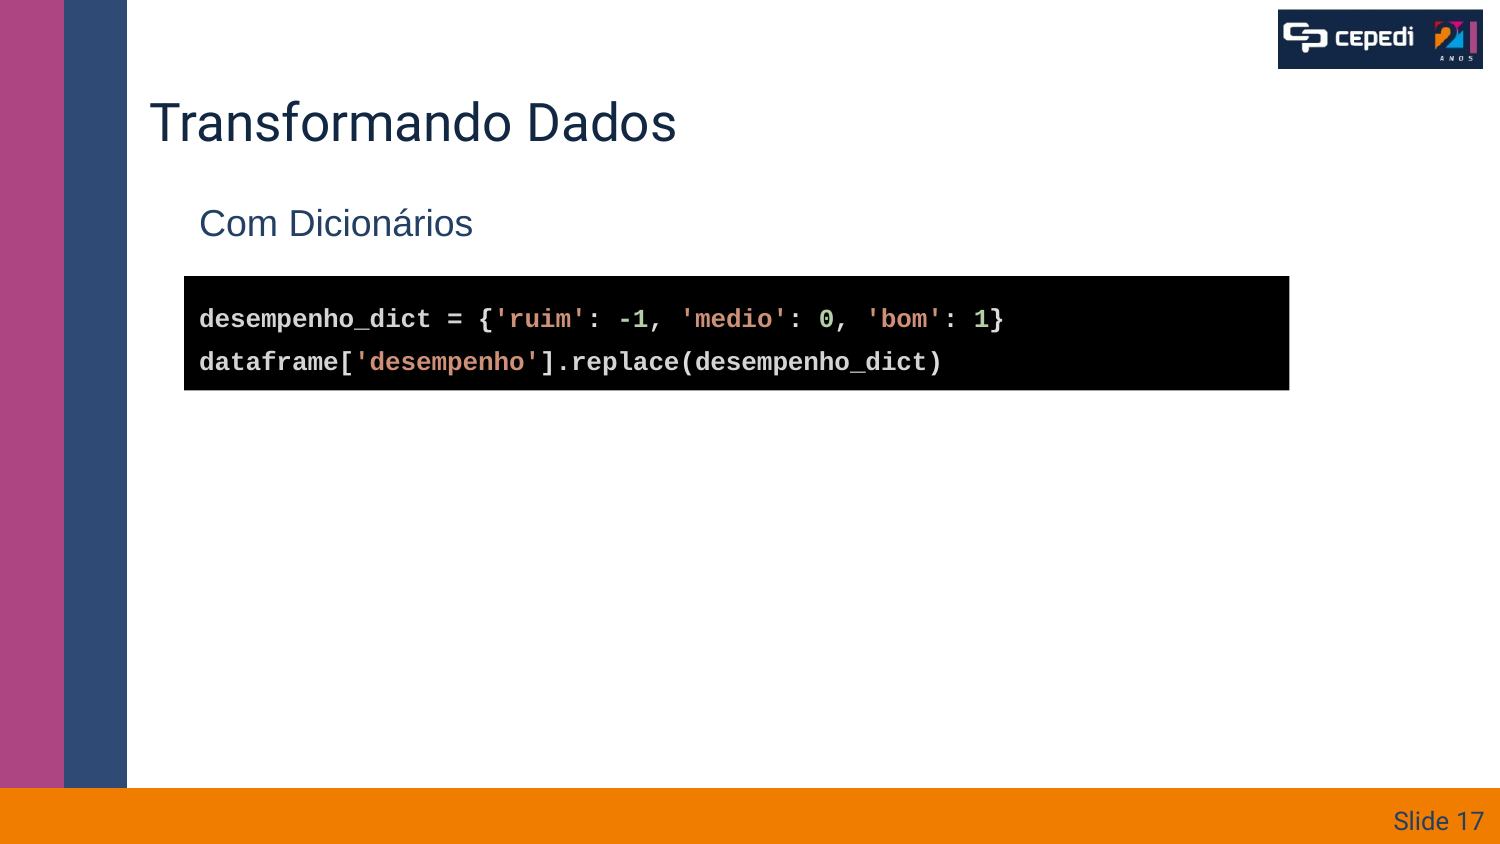

# Transformando Dados
Com Dicionários
desempenho_dict = {'ruim': -1, 'medio': 0, 'bom': 1}
dataframe['desempenho'].replace(desempenho_dict)

Slide 17